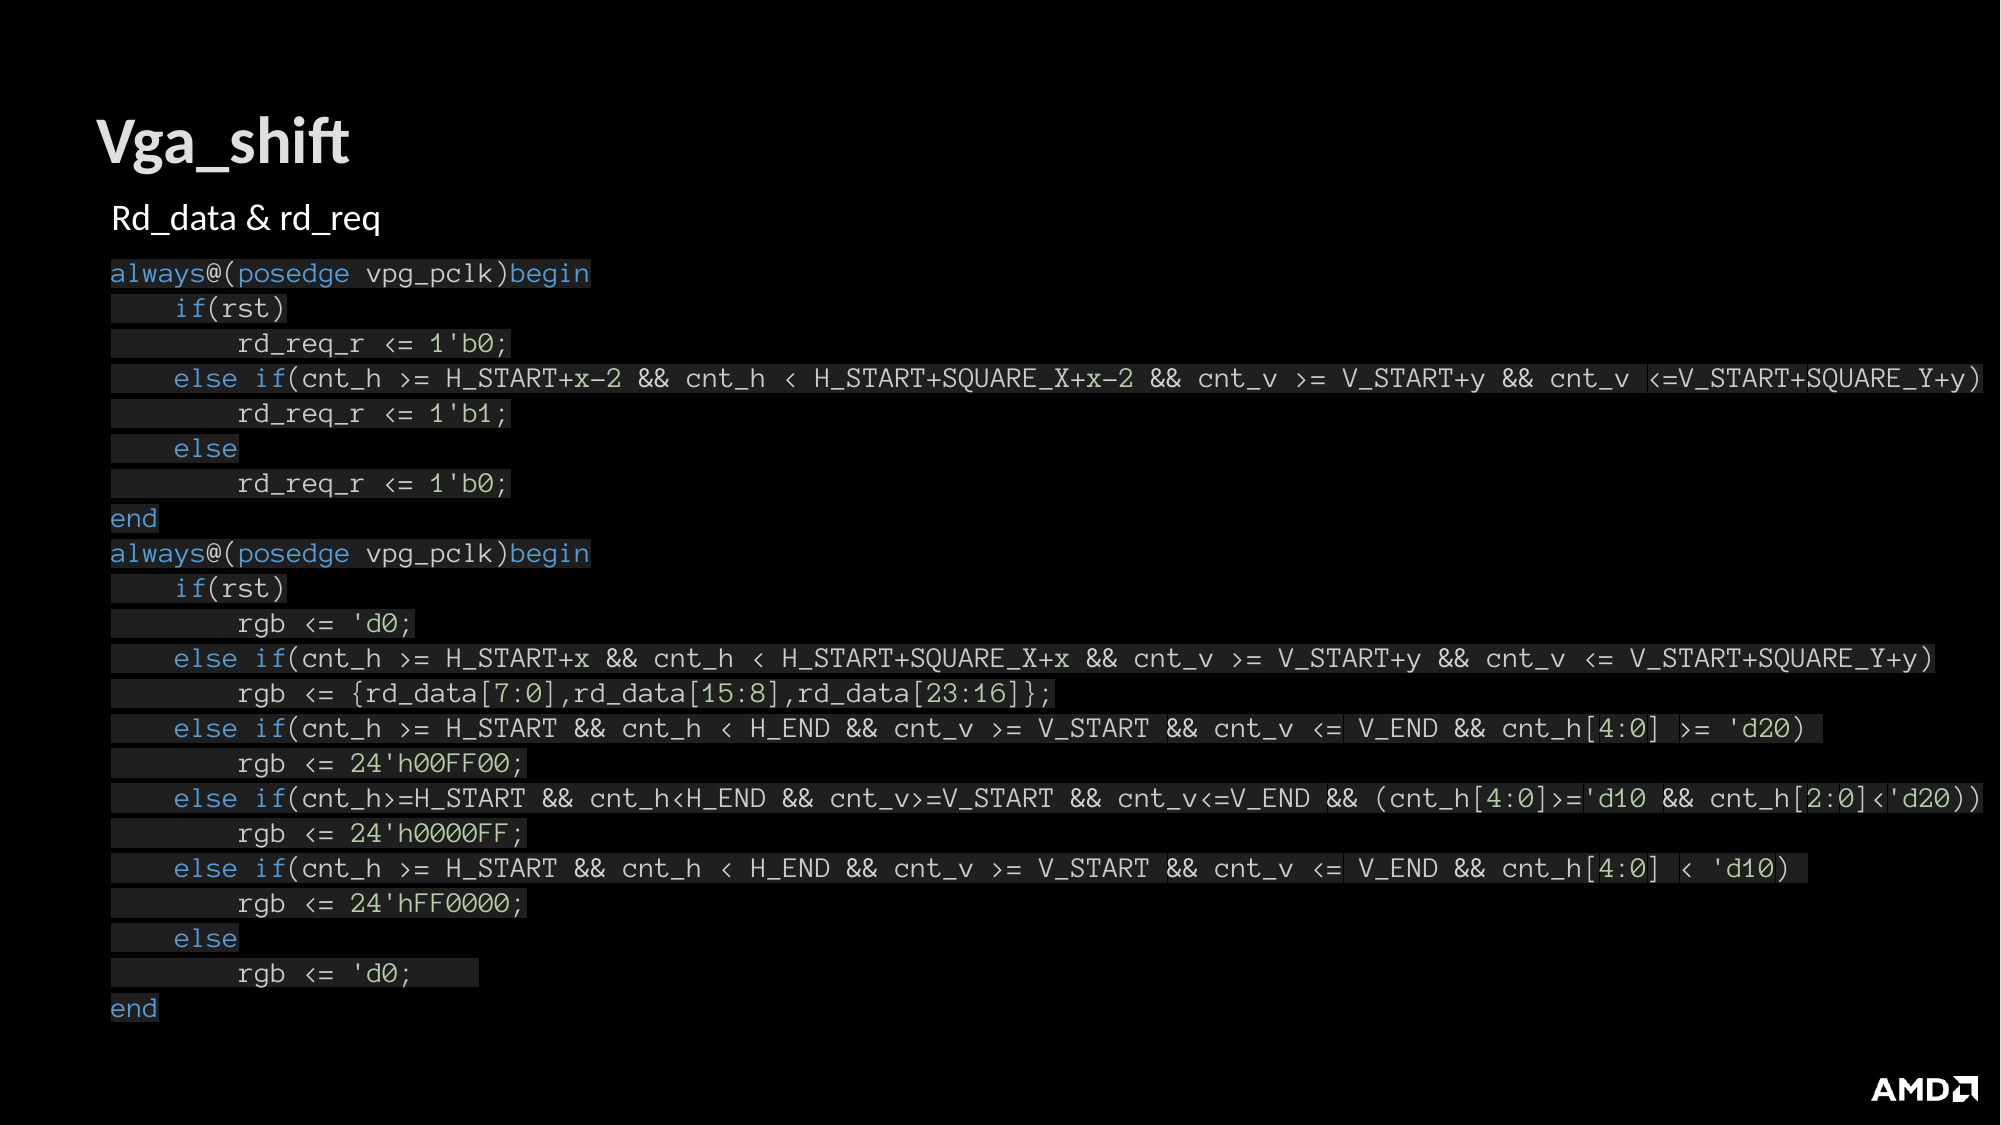

# Vga_shift
Rd_data & rd_req
always@(posedge vpg_pclk)begin
    if(rst)
        rd_req_r <= 1'b0;
    else if(cnt_h >= H_START+x-2 && cnt_h < H_START+SQUARE_X+x-2 && cnt_v >= V_START+y && cnt_v <=V_START+SQUARE_Y+y)
        rd_req_r <= 1'b1;
    else
        rd_req_r <= 1'b0;
end
always@(posedge vpg_pclk)begin
    if(rst)
        rgb <= 'd0;
    else if(cnt_h >= H_START+x && cnt_h < H_START+SQUARE_X+x && cnt_v >= V_START+y && cnt_v <= V_START+SQUARE_Y+y)
        rgb <= {rd_data[7:0],rd_data[15:8],rd_data[23:16]};
    else if(cnt_h >= H_START && cnt_h < H_END && cnt_v >= V_START && cnt_v <= V_END && cnt_h[4:0] >= 'd20)
        rgb <= 24'h00FF00;
    else if(cnt_h>=H_START && cnt_h<H_END && cnt_v>=V_START && cnt_v<=V_END && (cnt_h[4:0]>='d10 && cnt_h[2:0]<'d20))
        rgb <= 24'h0000FF;
    else if(cnt_h >= H_START && cnt_h < H_END && cnt_v >= V_START && cnt_v <= V_END && cnt_h[4:0] < 'd10)
        rgb <= 24'hFF0000;
    else
        rgb <= 'd0;
end